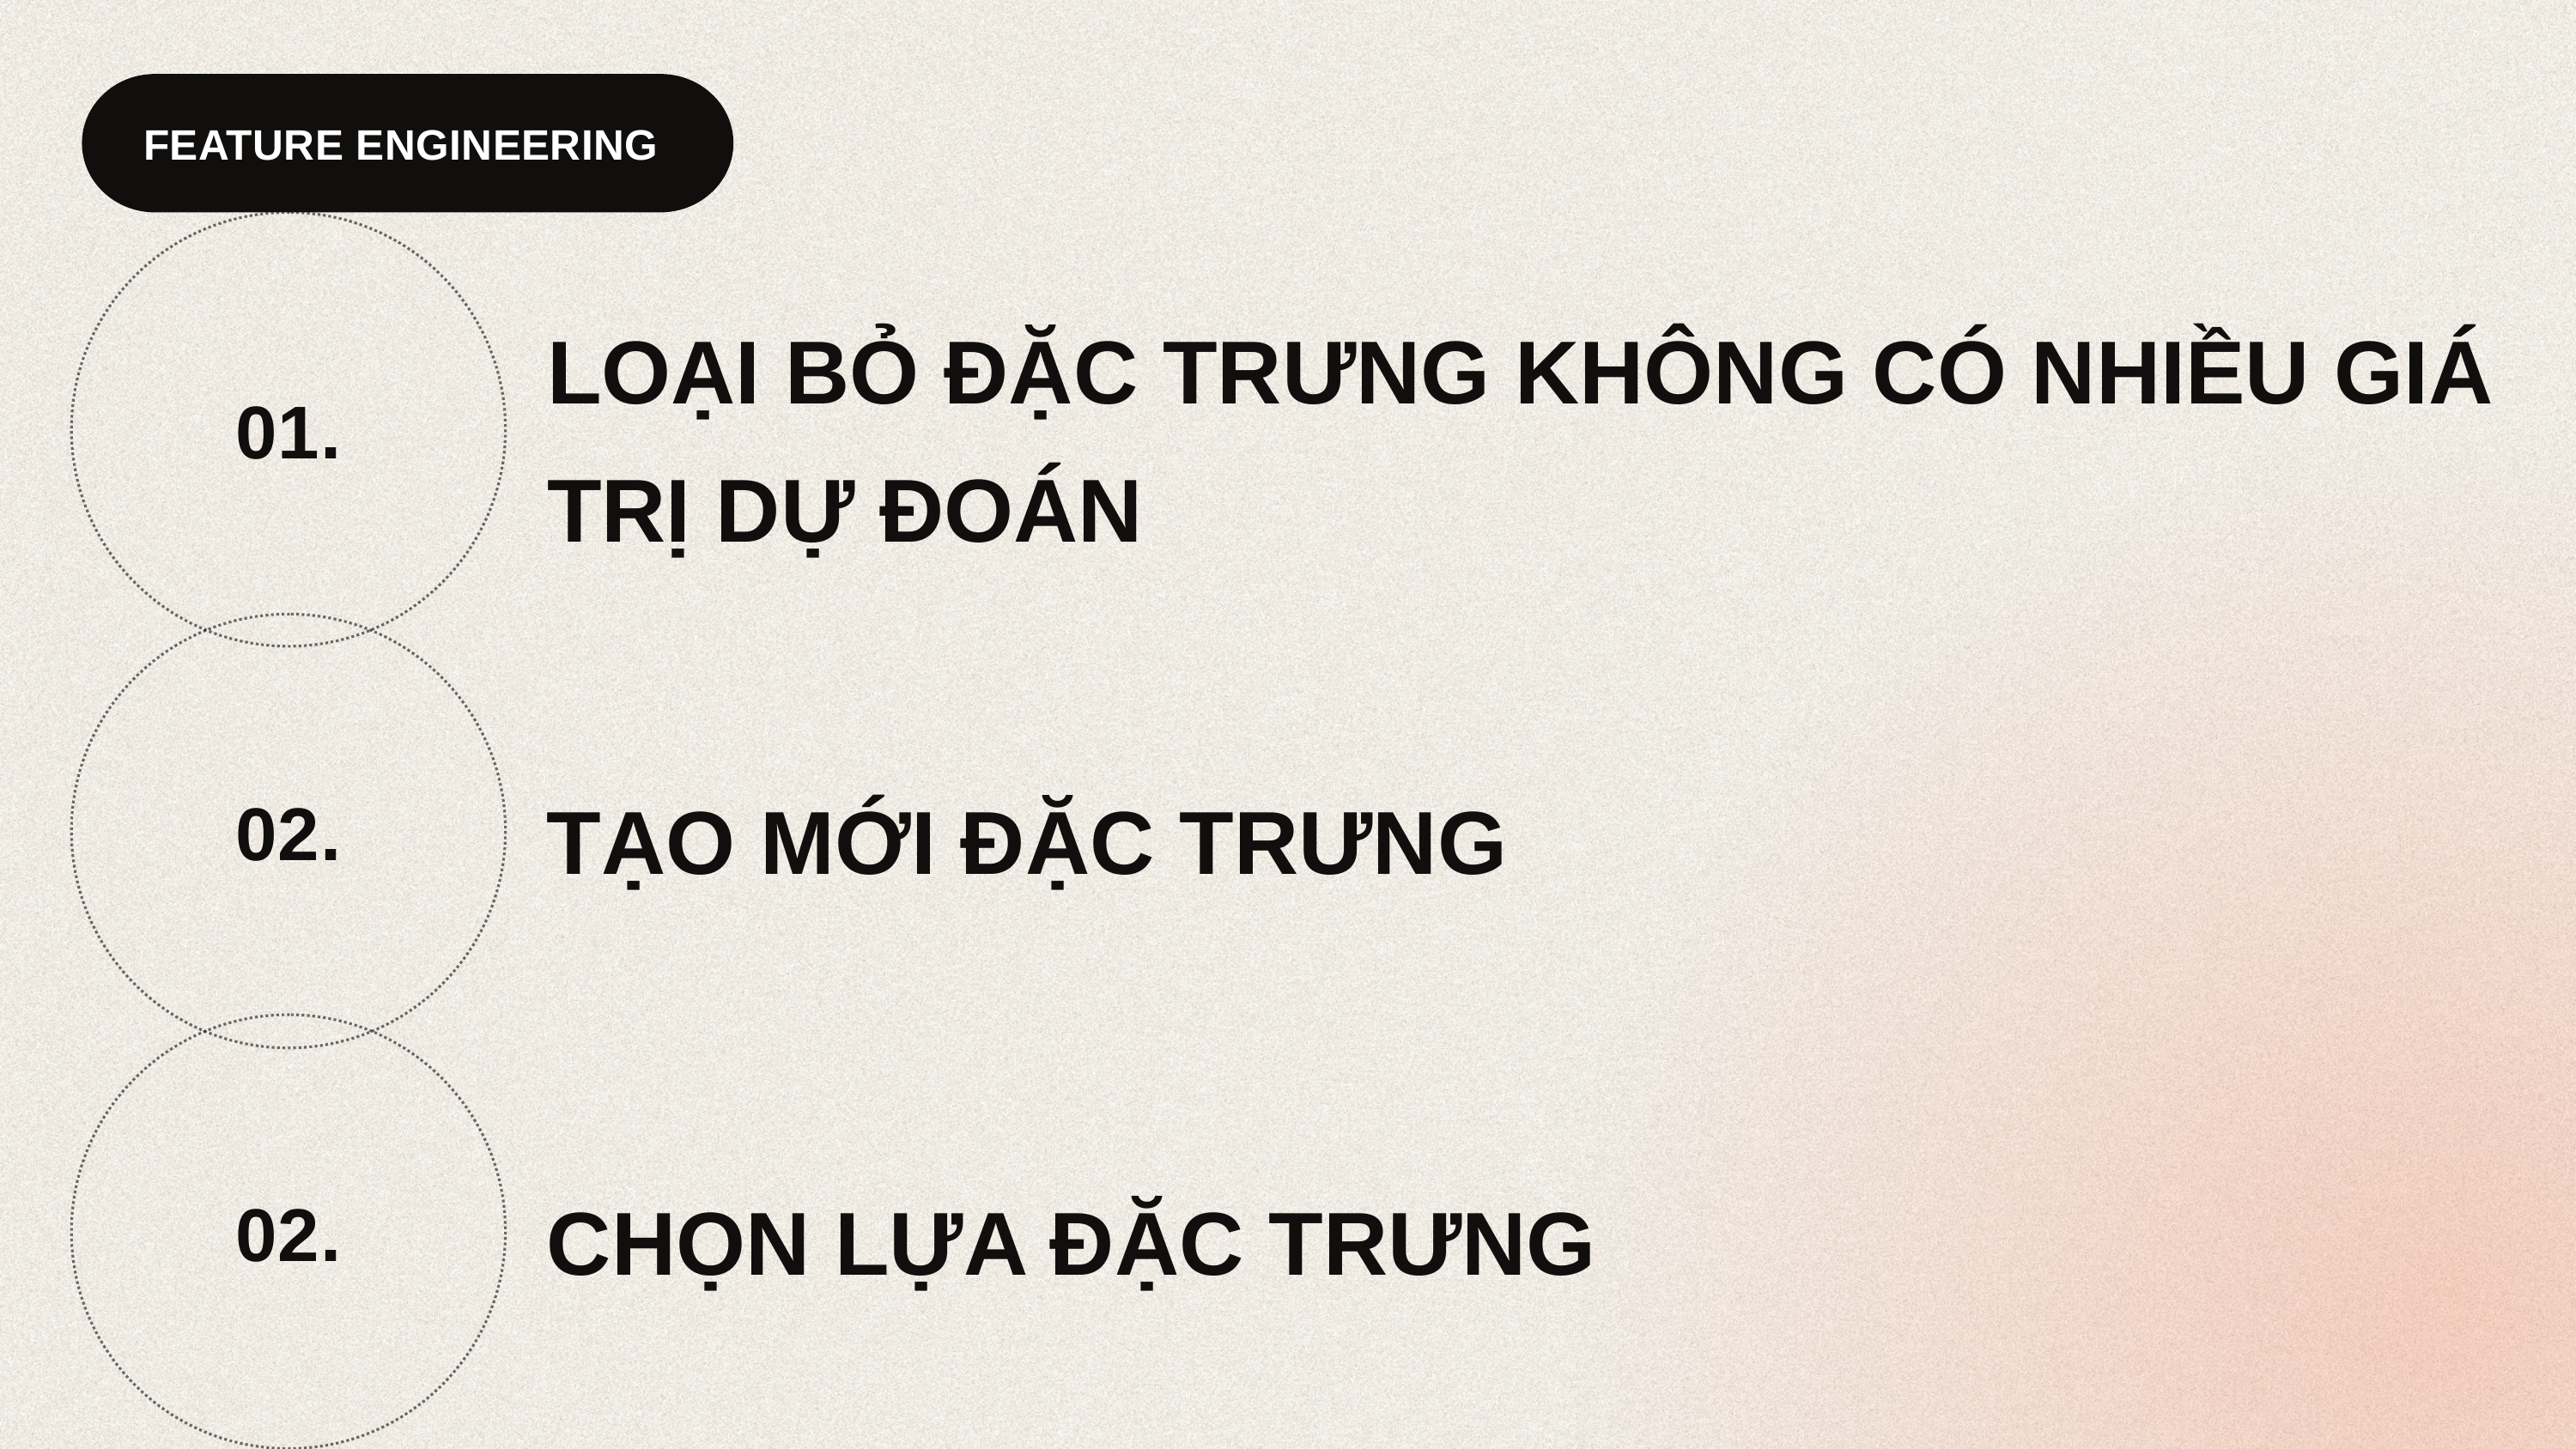

FEATURE ENGINEERING

01.
LOẠI BỎ ĐẶC TRƯNG KHÔNG CÓ NHIỀU GIÁ TRỊ DỰ ĐOÁN

02.
TẠO MỚI ĐẶC TRƯNG

02.
CHỌN LỰA ĐẶC TRƯNG